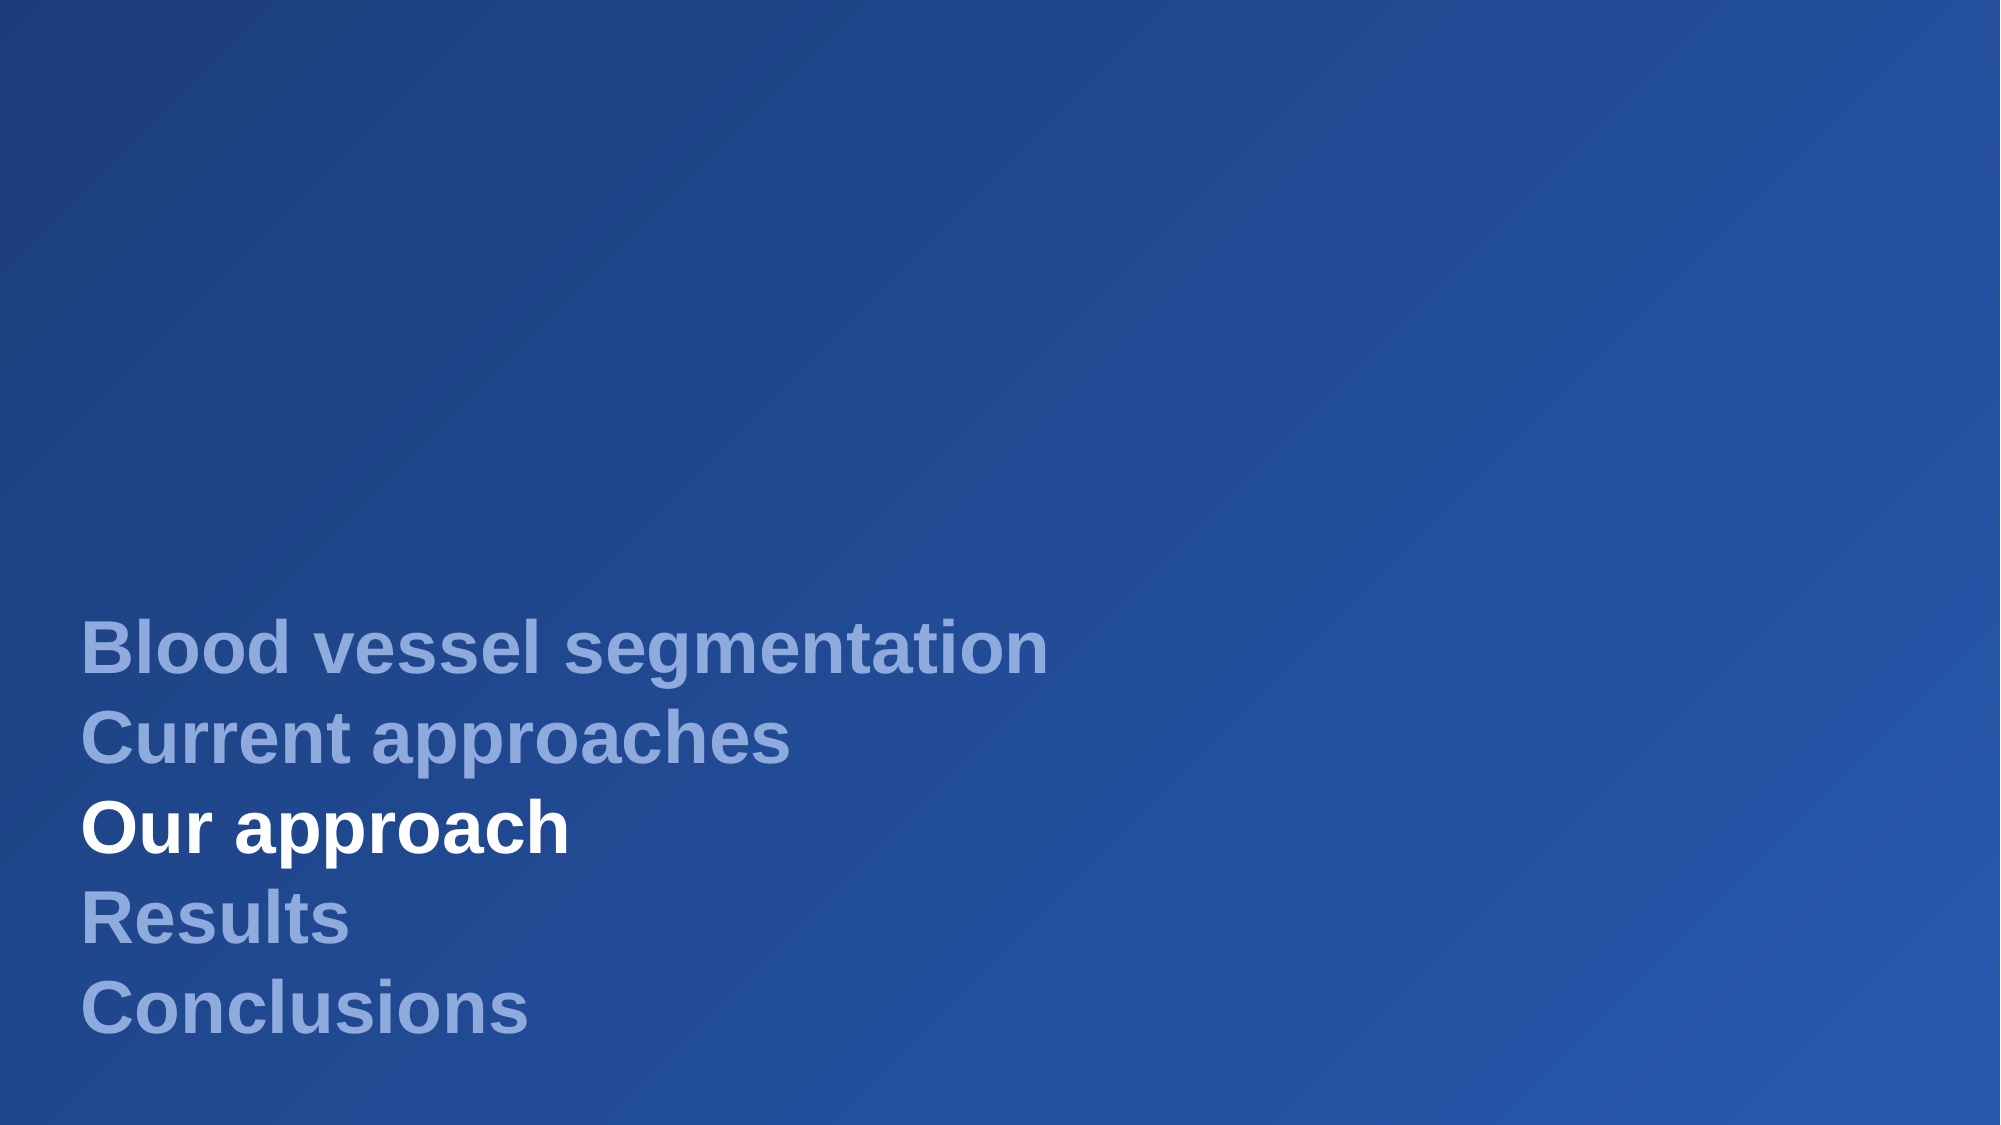

Blood vessel segmentation
Current approaches
Our approach
Results
Conclusions